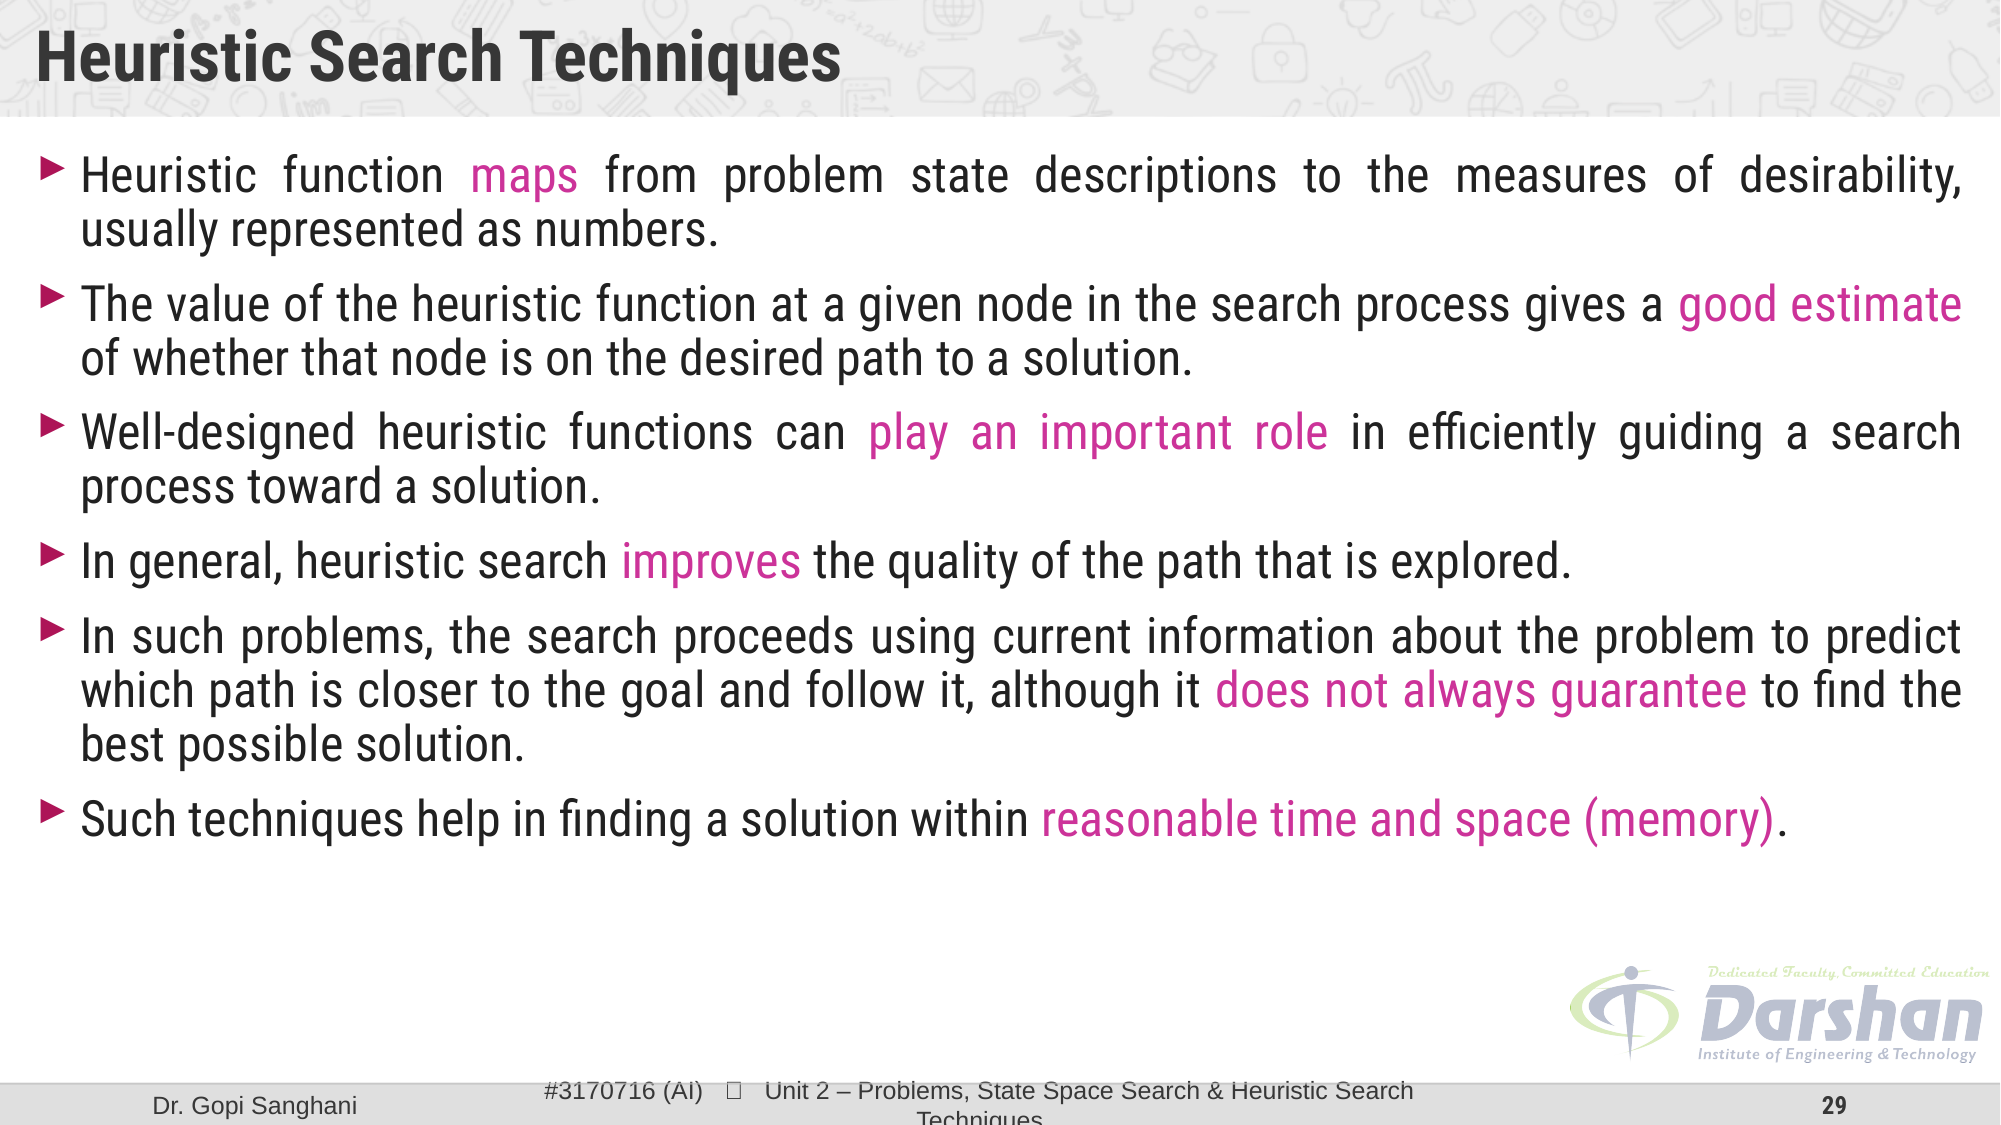

# Heuristic Search Techniques
Heuristic function maps from problem state descriptions to the measures of desirability, usually represented as numbers.
The value of the heuristic function at a given node in the search process gives a good estimate of whether that node is on the desired path to a solution.
Well-designed heuristic functions can play an important role in efficiently guiding a search process toward a solution.
In general, heuristic search improves the quality of the path that is explored.
In such problems, the search proceeds using current information about the problem to predict which path is closer to the goal and follow it, although it does not always guarantee to find the best possible solution.
Such techniques help in finding a solution within reasonable time and space (memory).